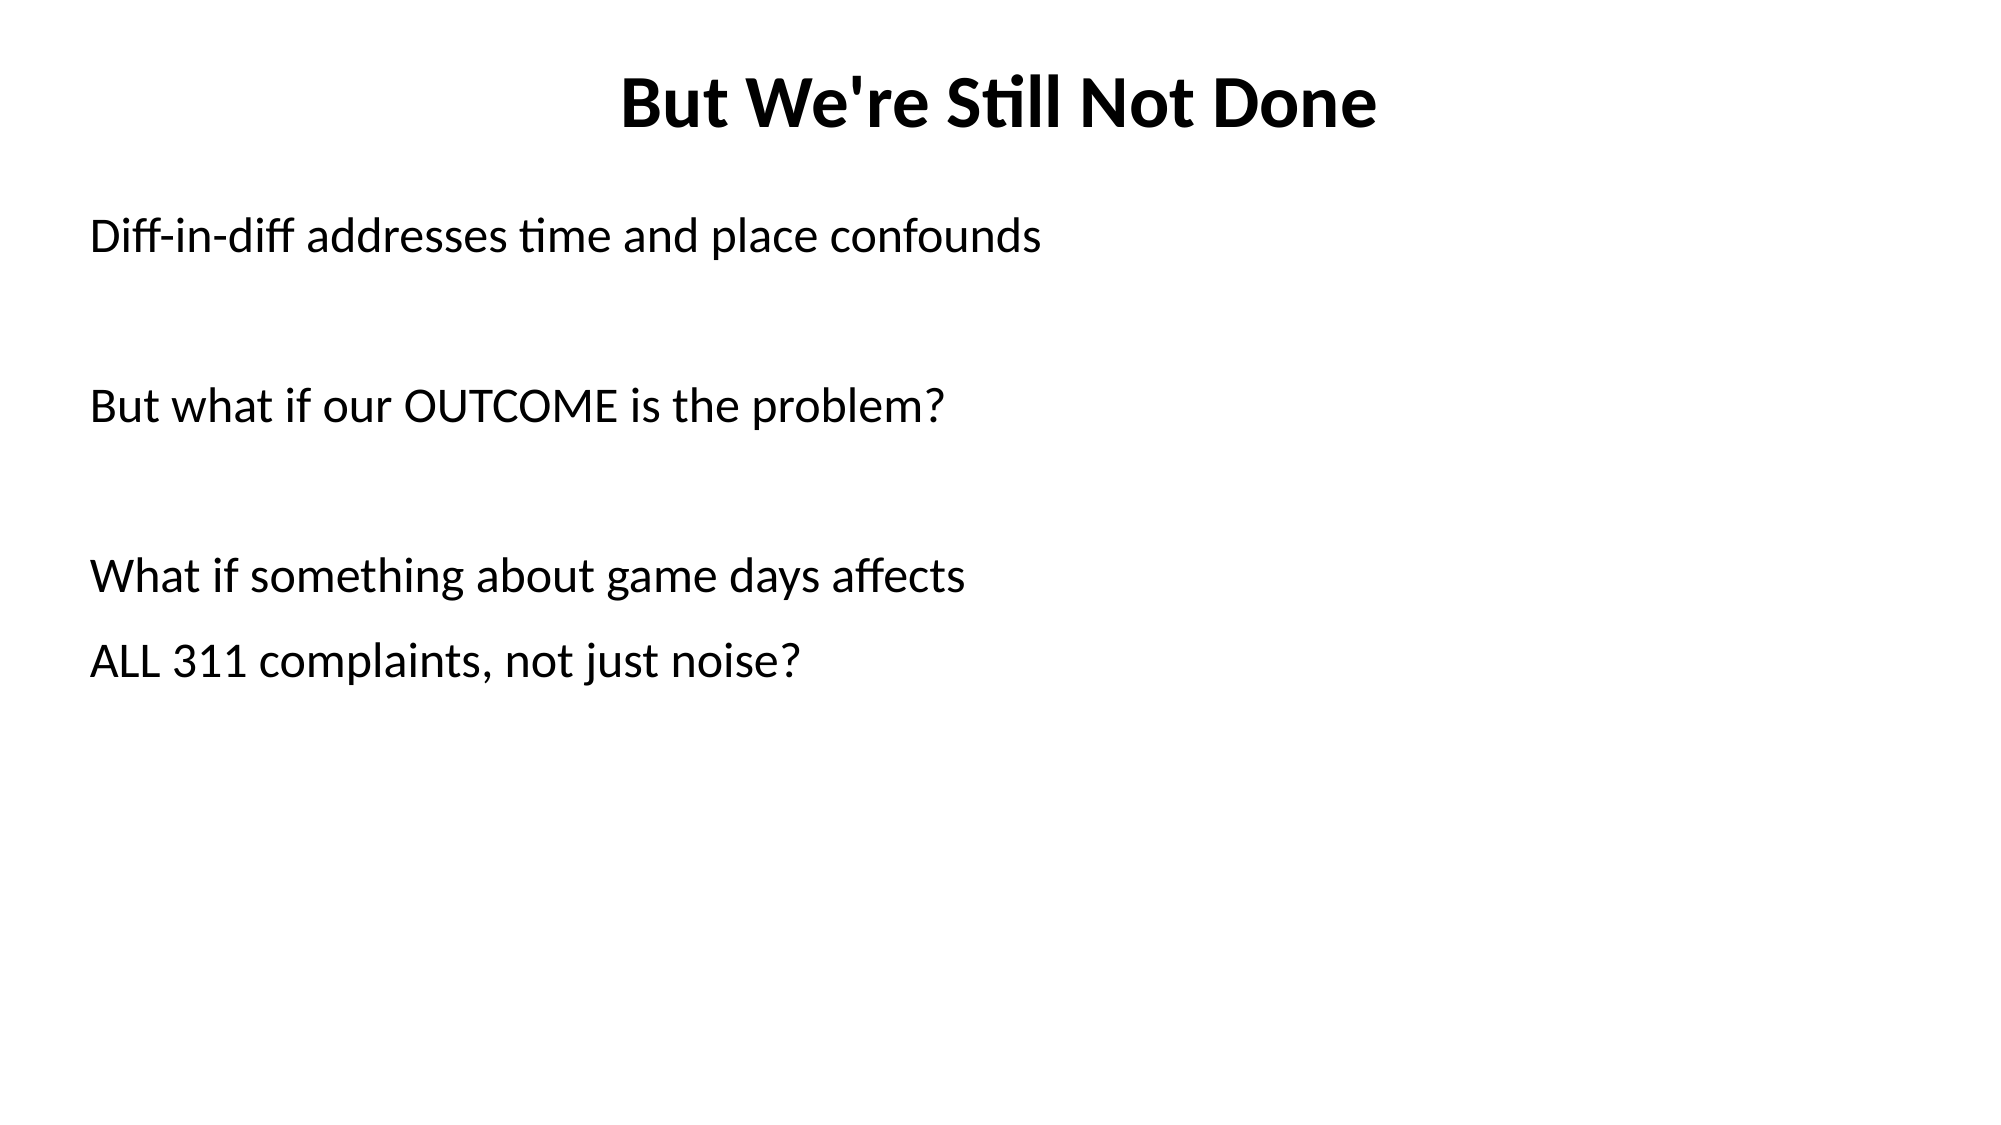

But We're Still Not Done
Diff-in-diff addresses time and place confounds

But what if our OUTCOME is the problem?

What if something about game days affects
ALL 311 complaints, not just noise?